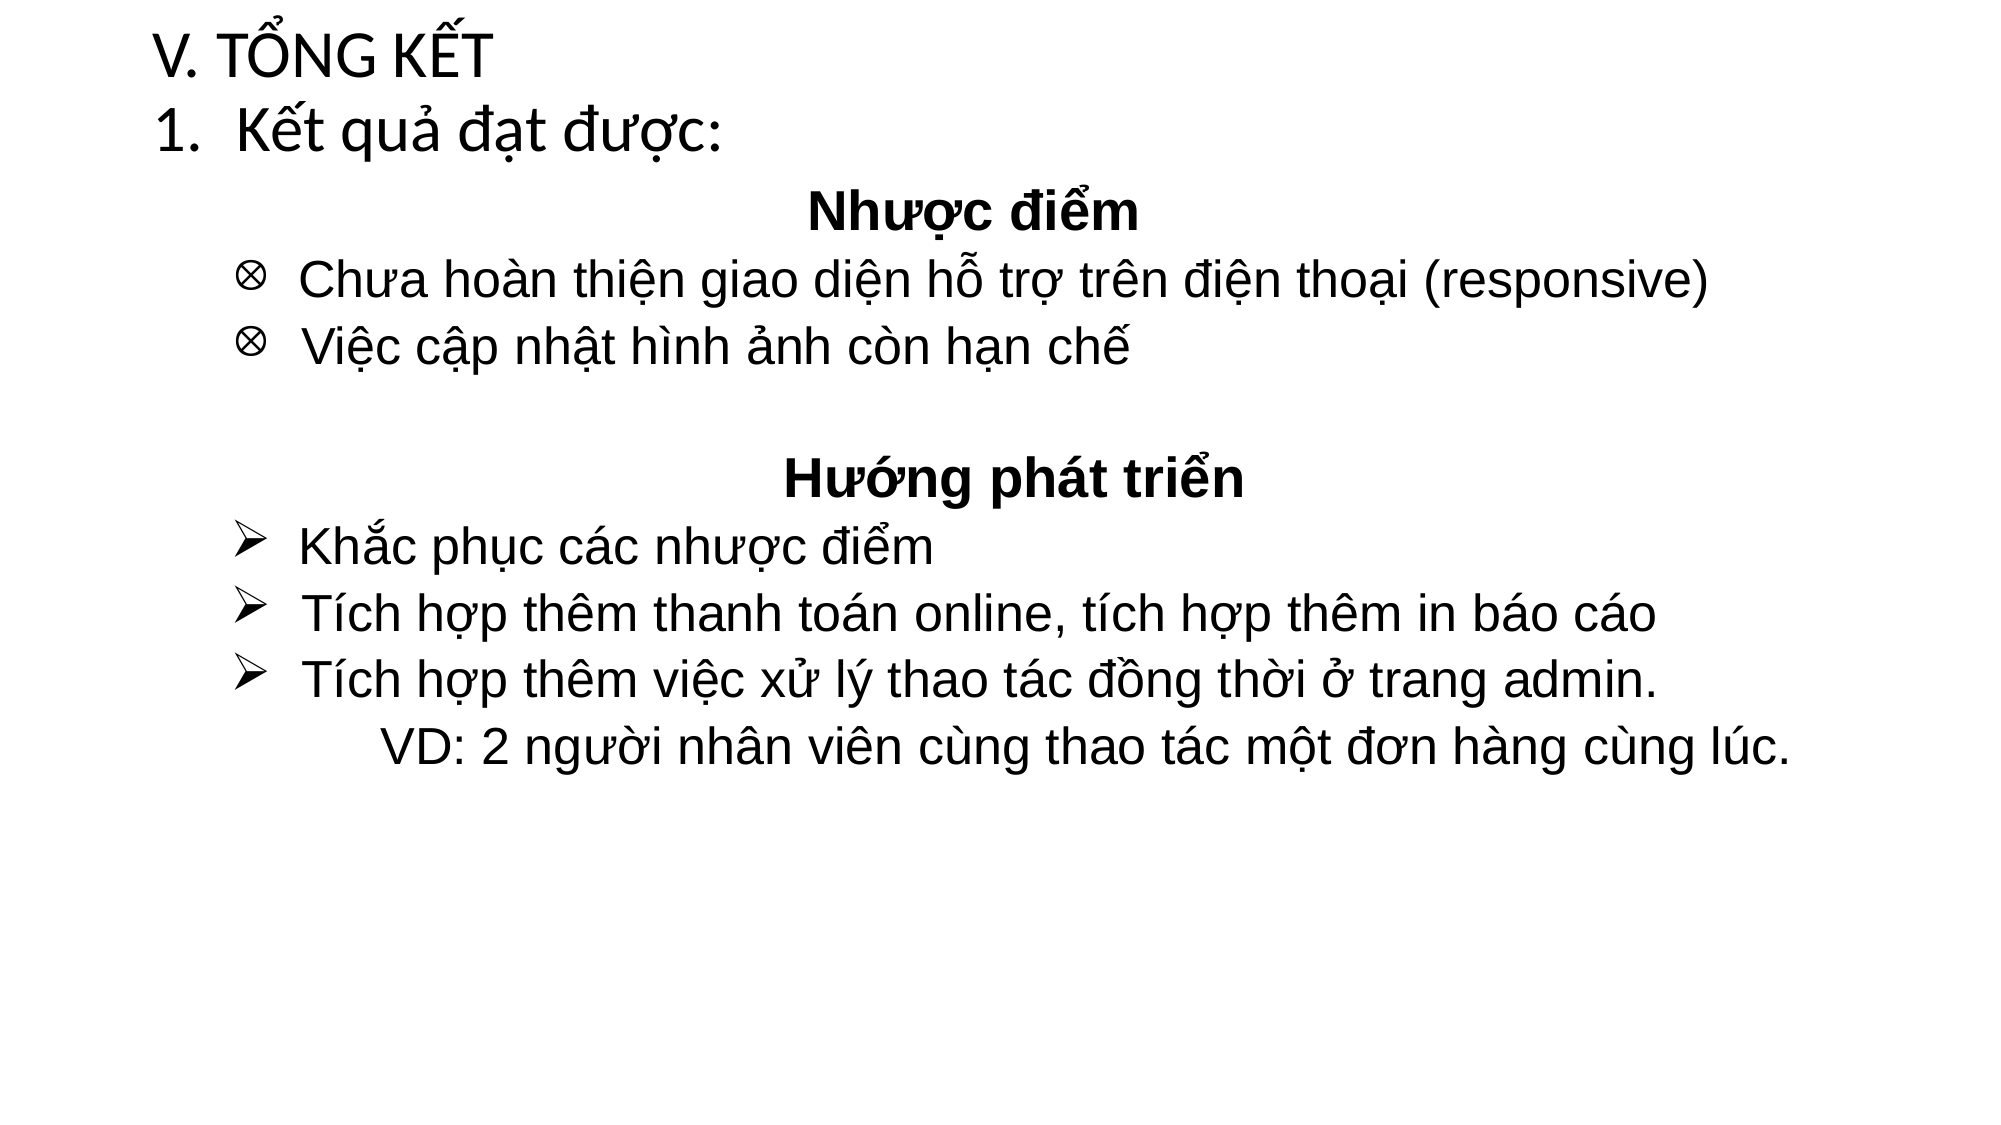

# V. TỔNG KẾT
Kết quả đạt được:

Nhược điểm
 Chưa hoàn thiện giao diện hỗ trợ trên điện thoại (responsive)
 Việc cập nhật hình ảnh còn hạn chế

Hướng phát triển
 Khắc phục các nhược điểm
 Tích hợp thêm thanh toán online, tích hợp thêm in báo cáo
 Tích hợp thêm việc xử lý thao tác đồng thời ở trang admin.
	VD: 2 người nhân viên cùng thao tác một đơn hàng cùng lúc.